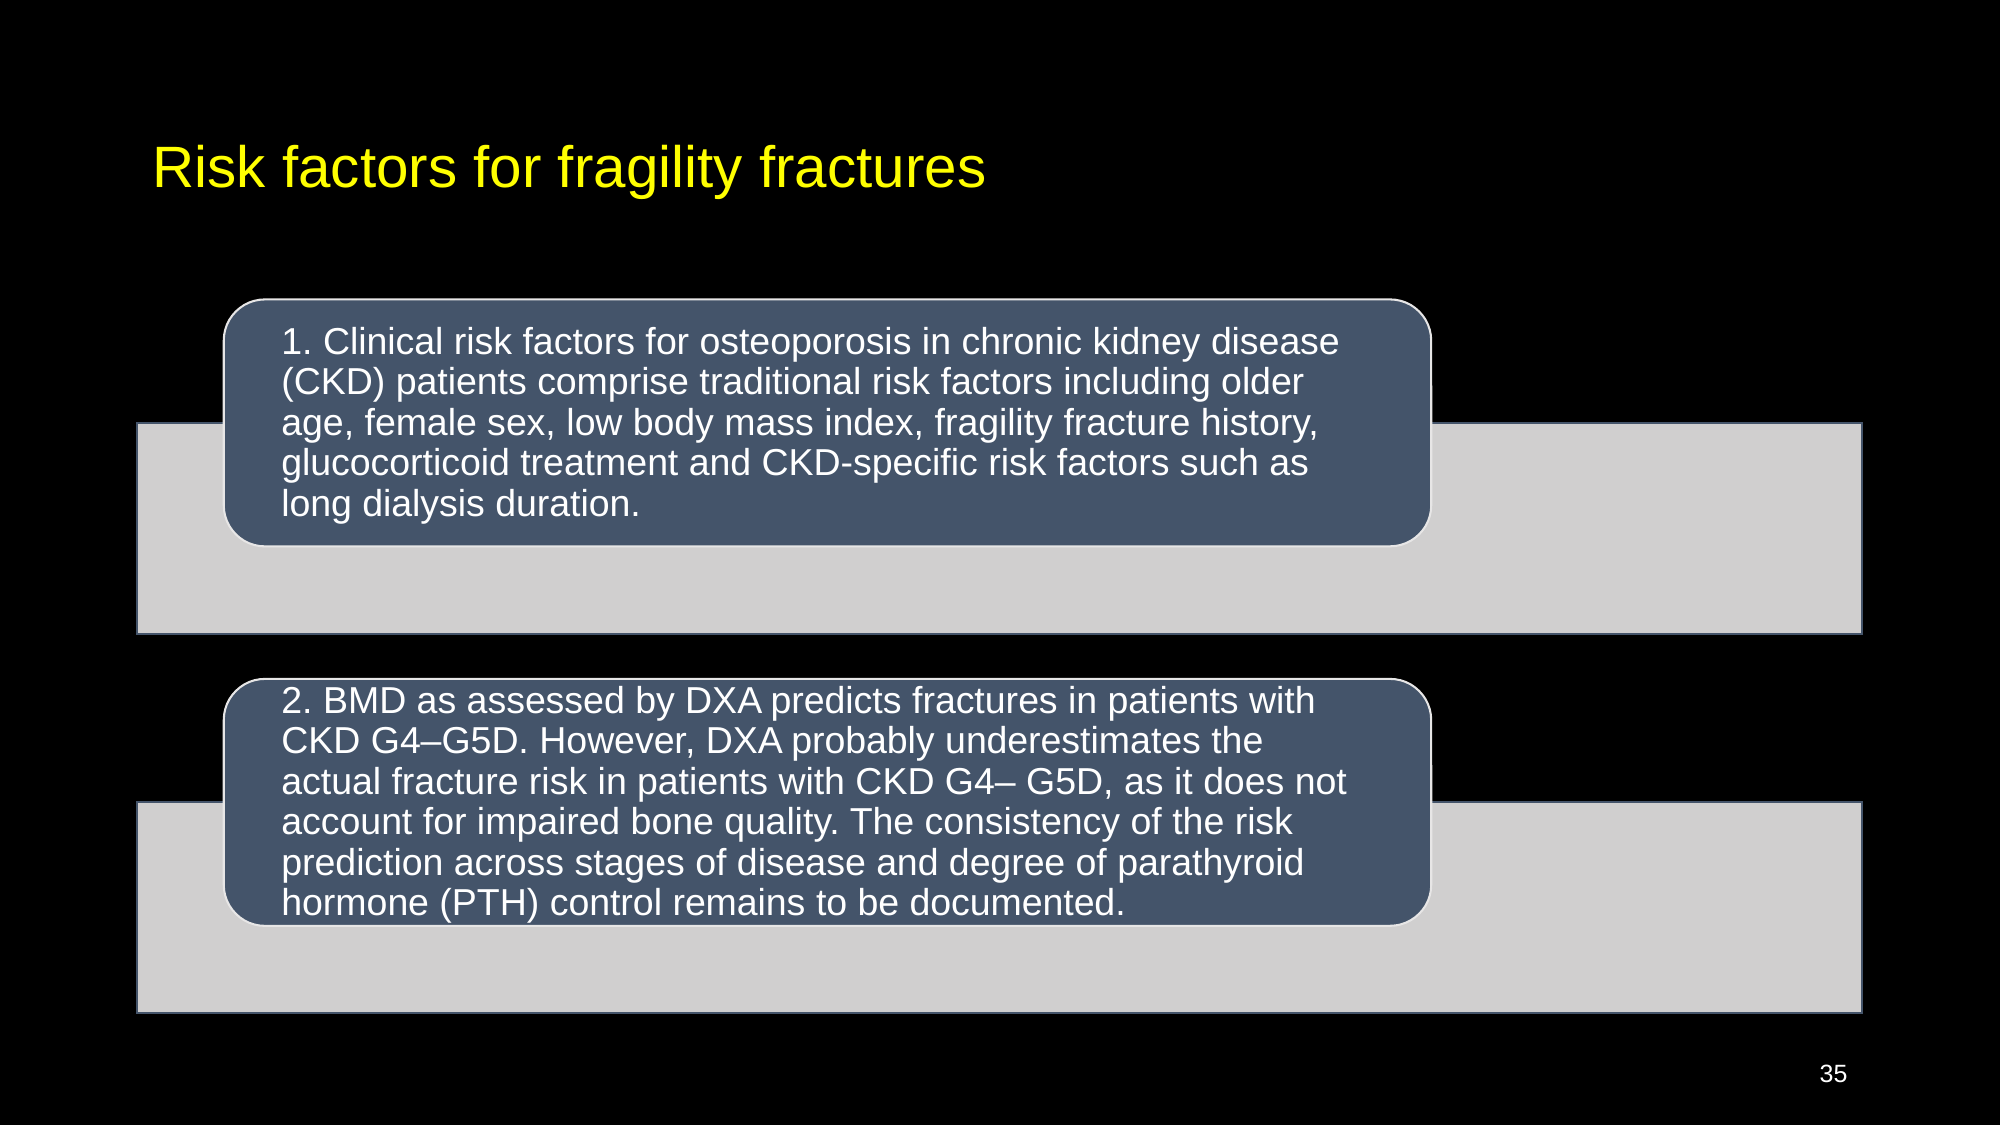

# Risk factors for fragility fractures

1. Clinical risk factors for osteoporosis in chronic kidney disease (CKD) patients comprise traditional risk factors including older age, female sex, low body mass index, fragility fracture history, glucocorticoid treatment and CKD-specific risk factors such as long dialysis duration.

2. BMD as assessed by DXA predicts fractures in patients with CKD G4–G5D. However, DXA probably underestimates the actual fracture risk in patients with CKD G4– G5D, as it does not account for impaired bone quality. The consistency of the risk prediction across stages of disease and degree of parathyroid hormone (PTH) control remains to be documented.

35